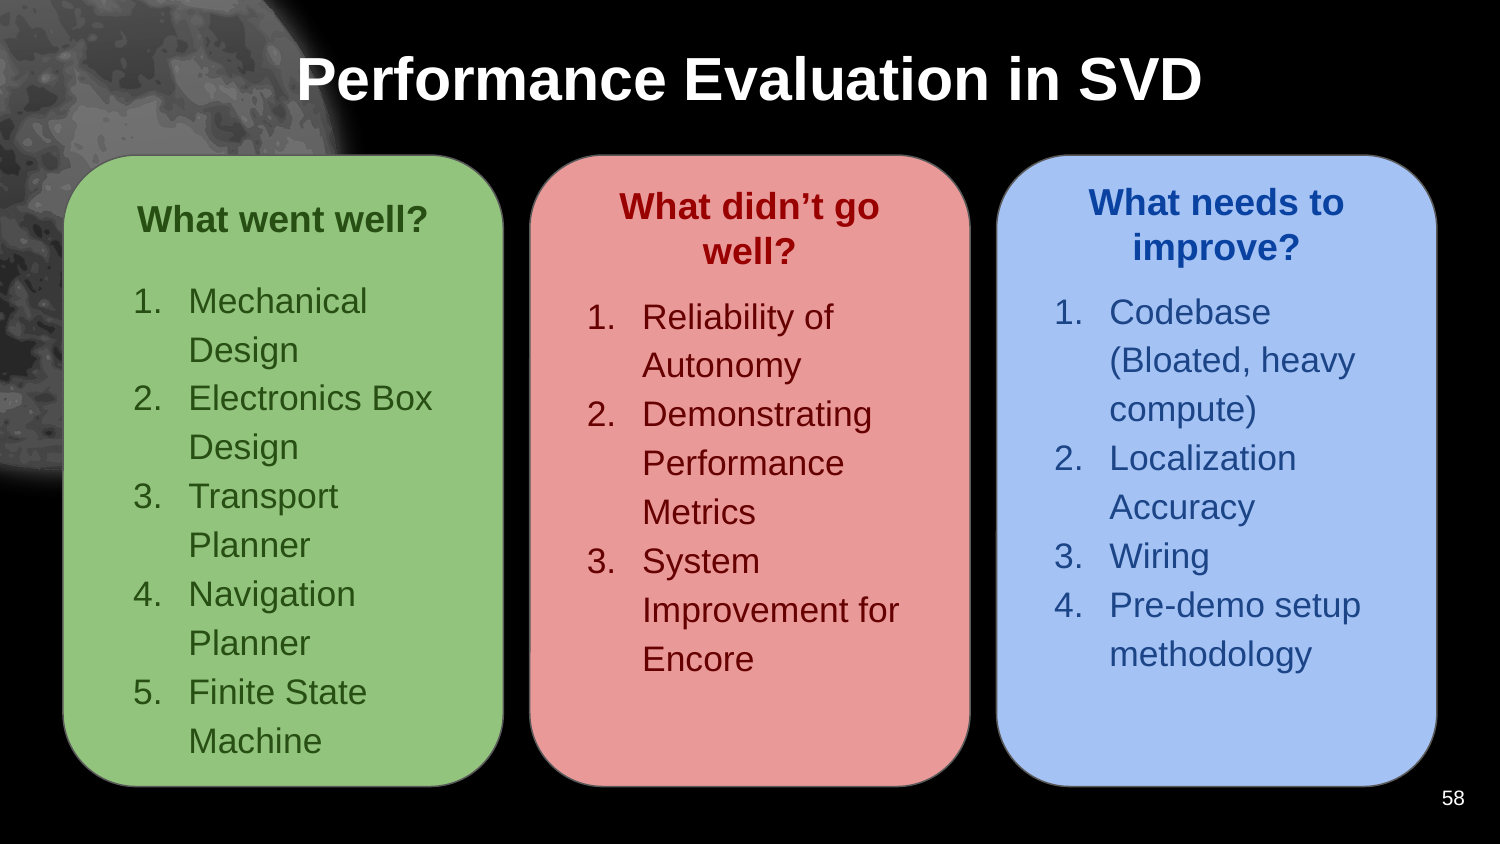

# Performance Evaluation in SVD

What needs to improve?
What didn’t go well?
What went well?
Mechanical Design
Electronics Box Design
Transport Planner
Navigation Planner
Finite State Machine
Codebase (Bloated, heavy compute)
Localization Accuracy
Wiring
Pre-demo setup methodology
Reliability of Autonomy
Demonstrating Performance Metrics
System Improvement for Encore
58